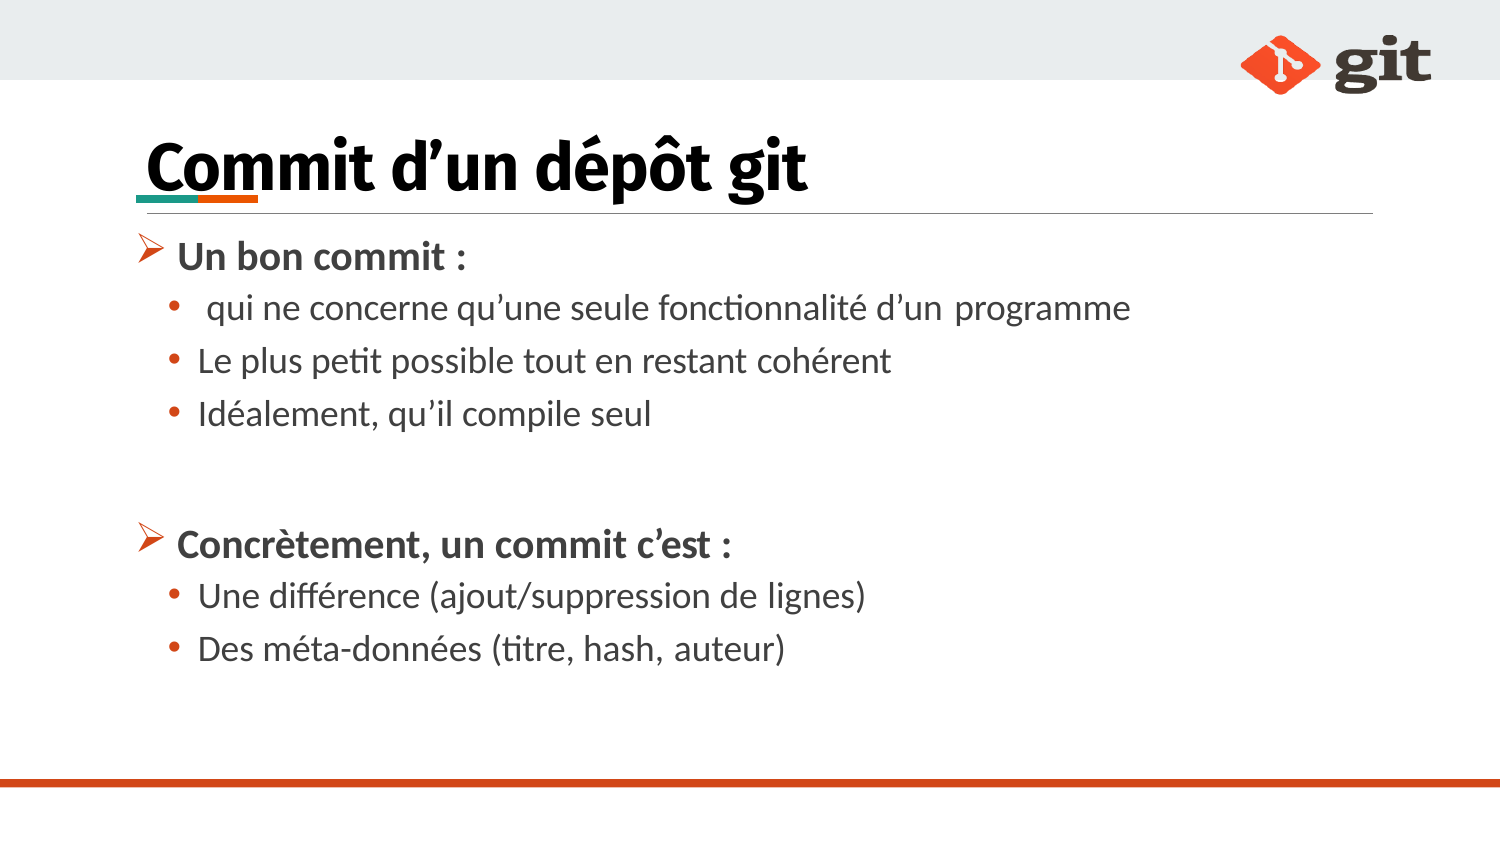

# Commit d’un dépôt git

Un bon commit :
qui ne concerne qu’une seule fonctionnalité d’un programme
Le plus petit possible tout en restant cohérent
Idéalement, qu’il compile seul

Concrètement, un commit c’est :
Une différence (ajout/suppression de lignes)
Des méta-données (titre, hash, auteur)